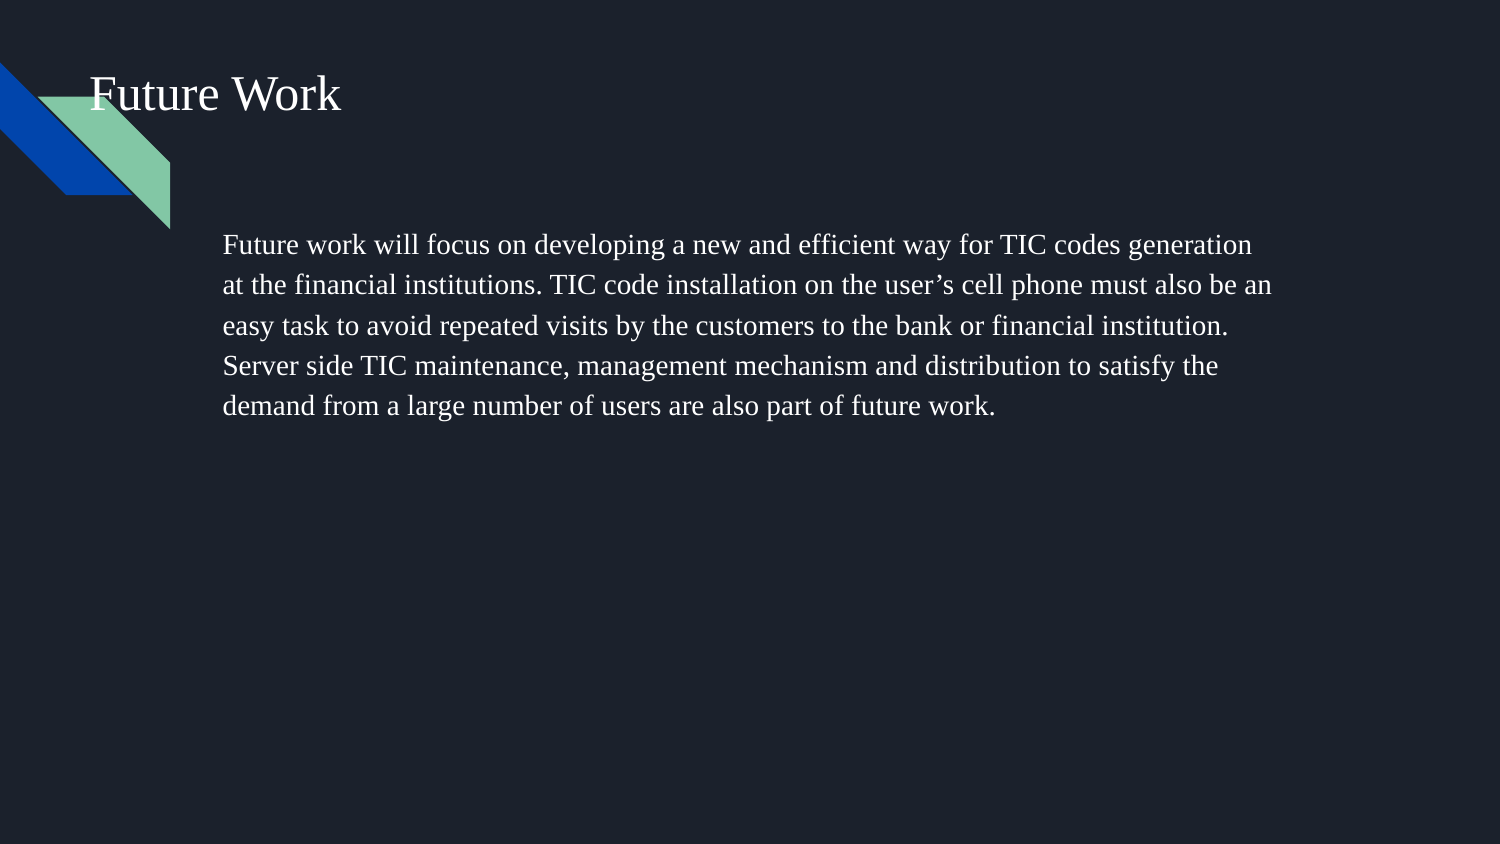

# Future Work
Future work will focus on developing a new and efficient way for TIC codes generation
at the financial institutions. TIC code installation on the user’s cell phone must also be an
easy task to avoid repeated visits by the customers to the bank or financial institution.
Server side TIC maintenance, management mechanism and distribution to satisfy the
demand from a large number of users are also part of future work.